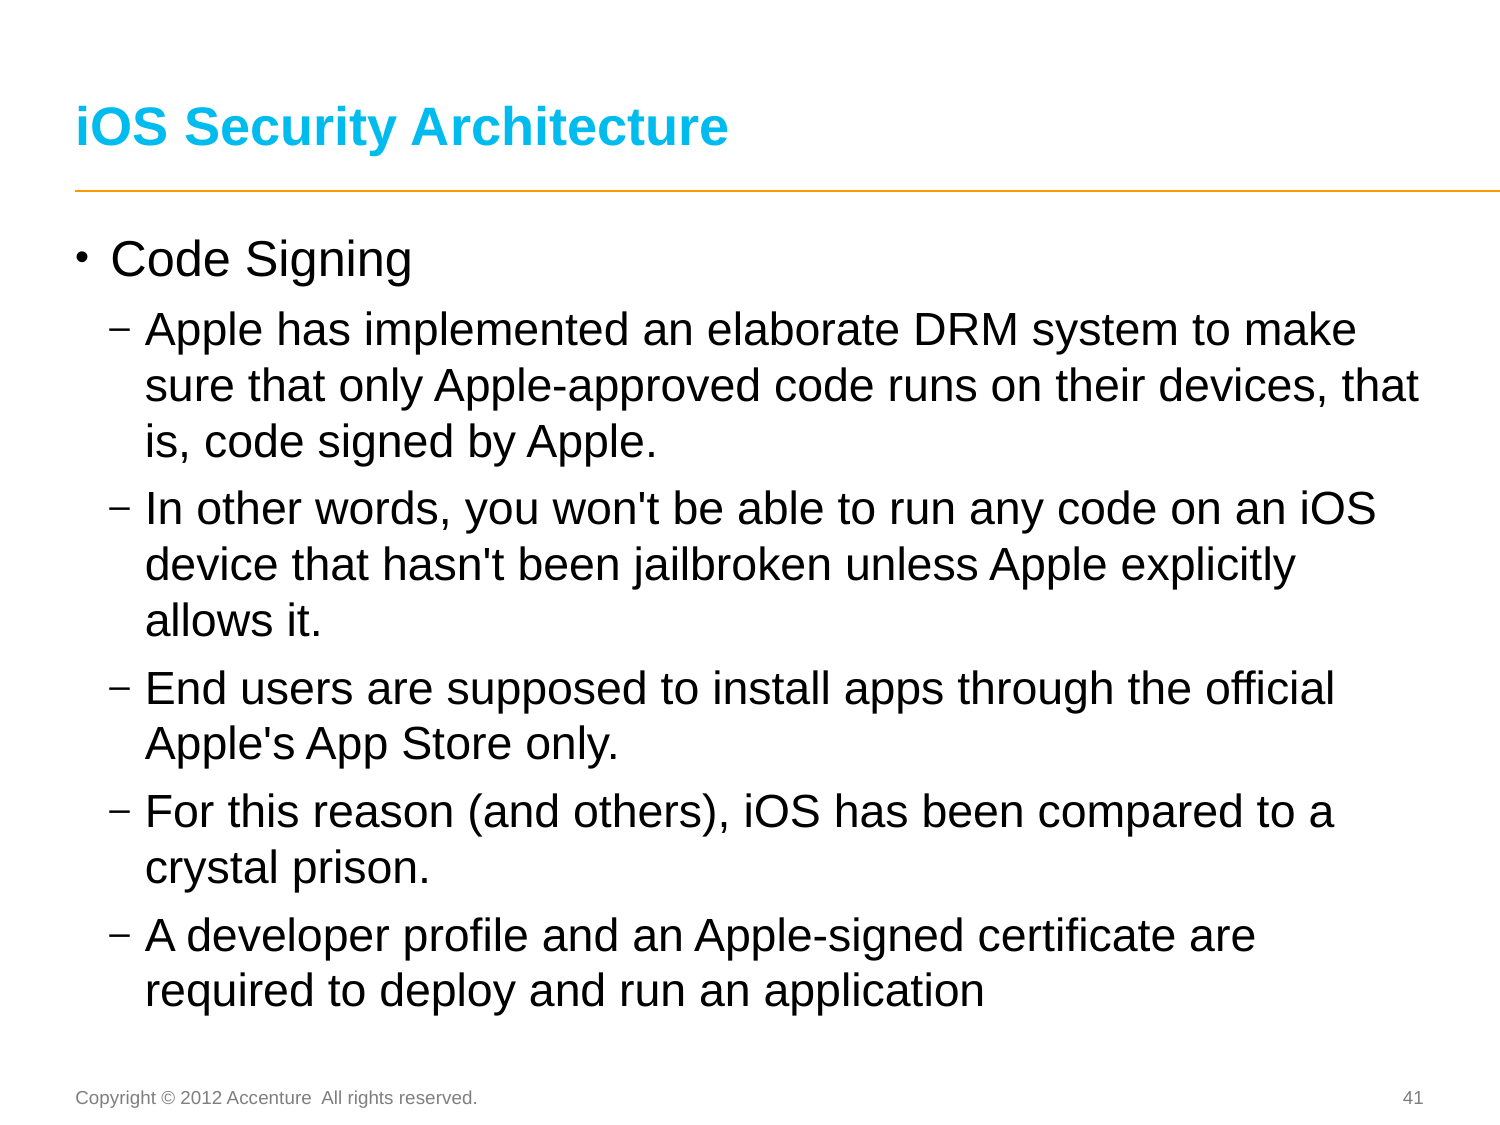

# iOS Security Architecture
Code Signing
Apple has implemented an elaborate DRM system to make sure that only Apple-approved code runs on their devices, that is, code signed by Apple.
In other words, you won't be able to run any code on an iOS device that hasn't been jailbroken unless Apple explicitly allows it.
End users are supposed to install apps through the official Apple's App Store only.
For this reason (and others), iOS has been compared to a crystal prison.
A developer profile and an Apple-signed certificate are required to deploy and run an application